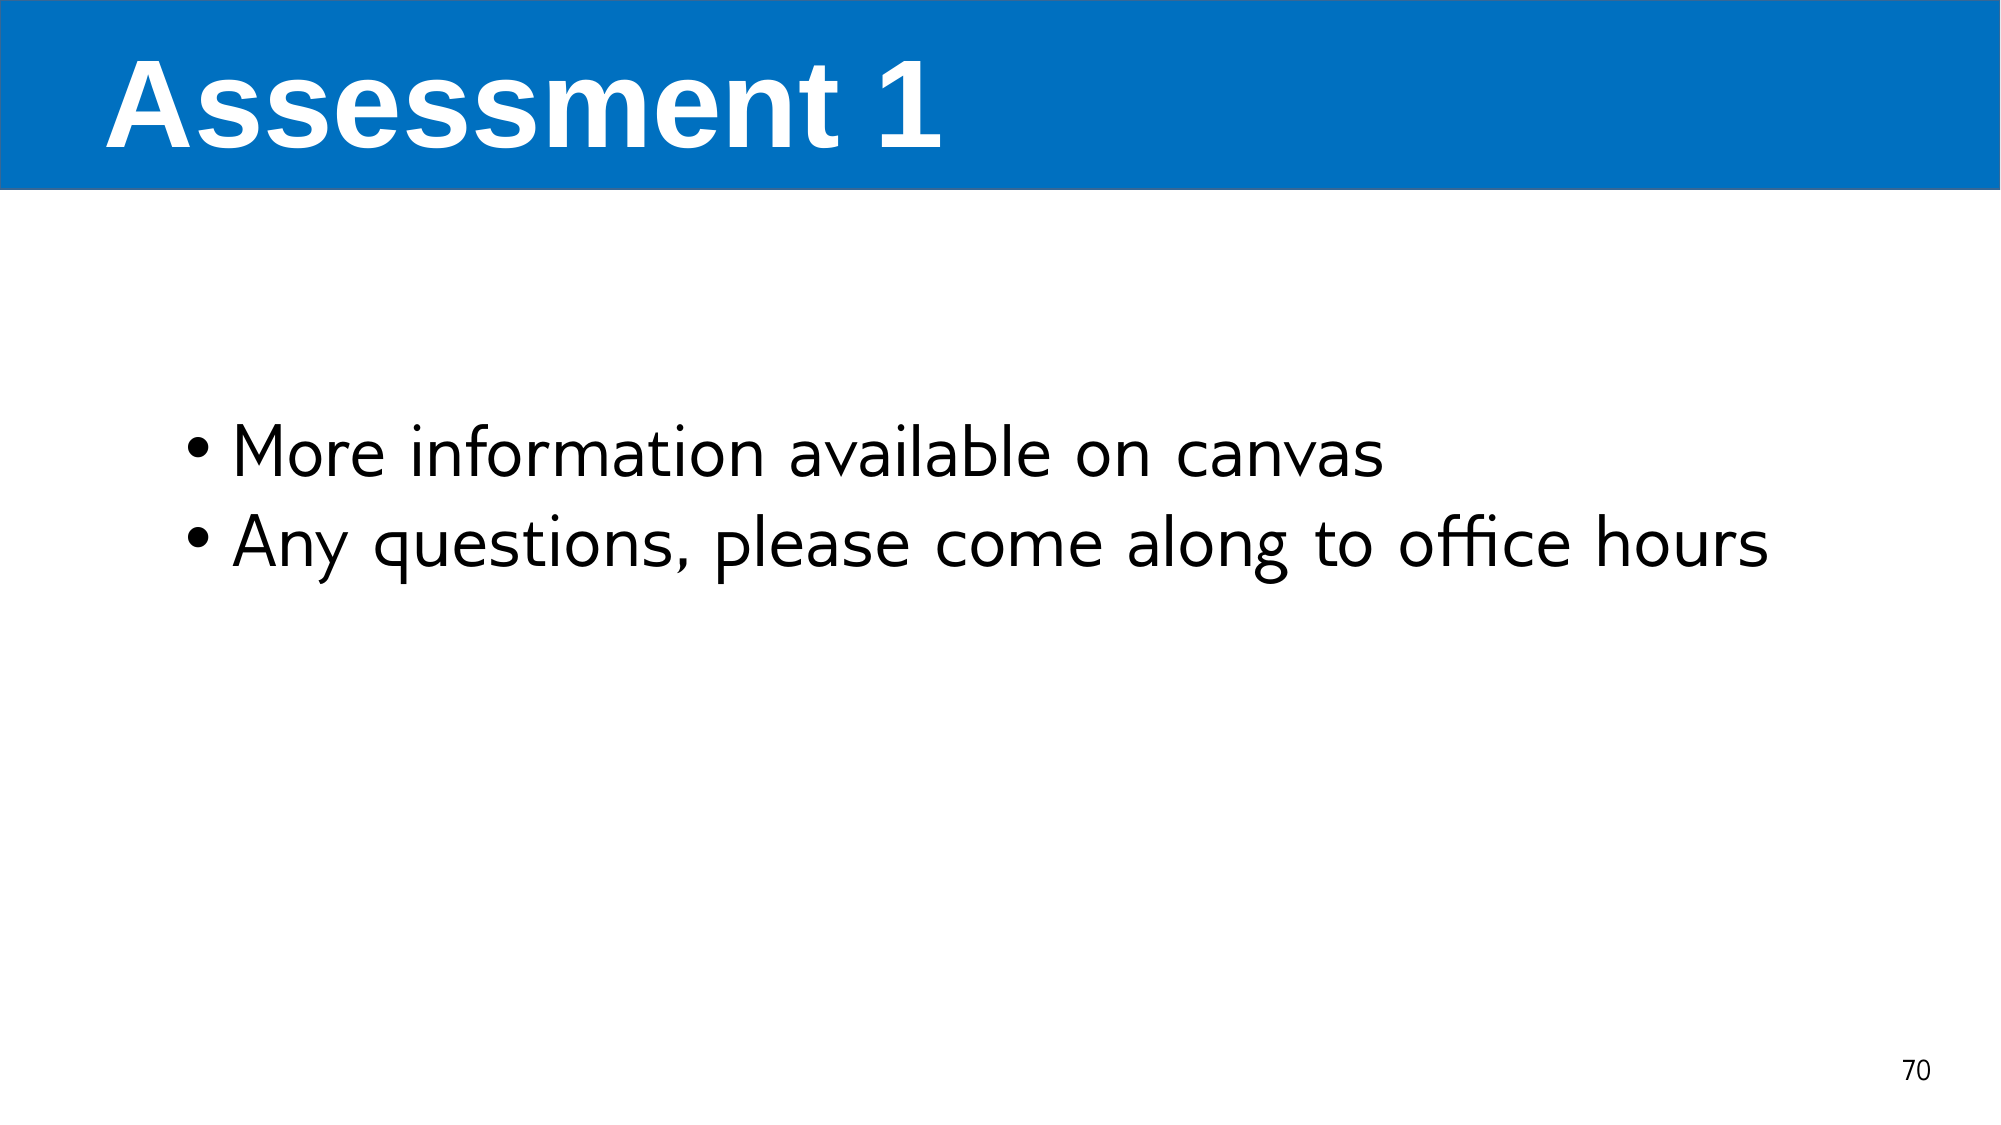

# Assessment 1
More information available on canvas
Any questions, please come along to office hours

70